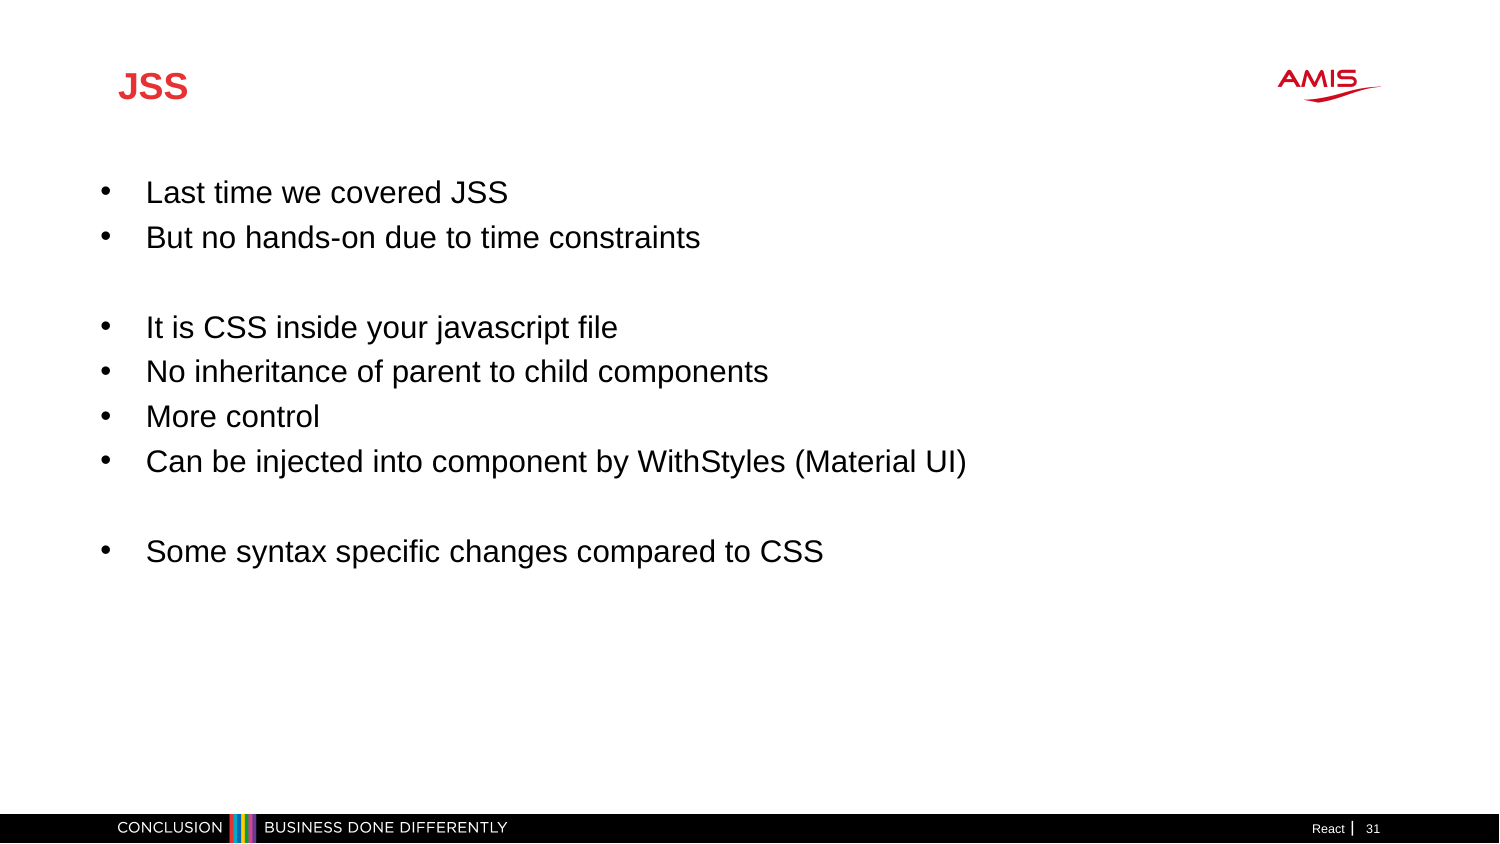

JSS

Last time we covered JSS
But no hands-on due to time constraints

It is CSS inside your javascript file
No inheritance of parent to child components
More control
Can be injected into component by WithStyles (Material UI)

Some syntax specific changes compared to CSS

React
31